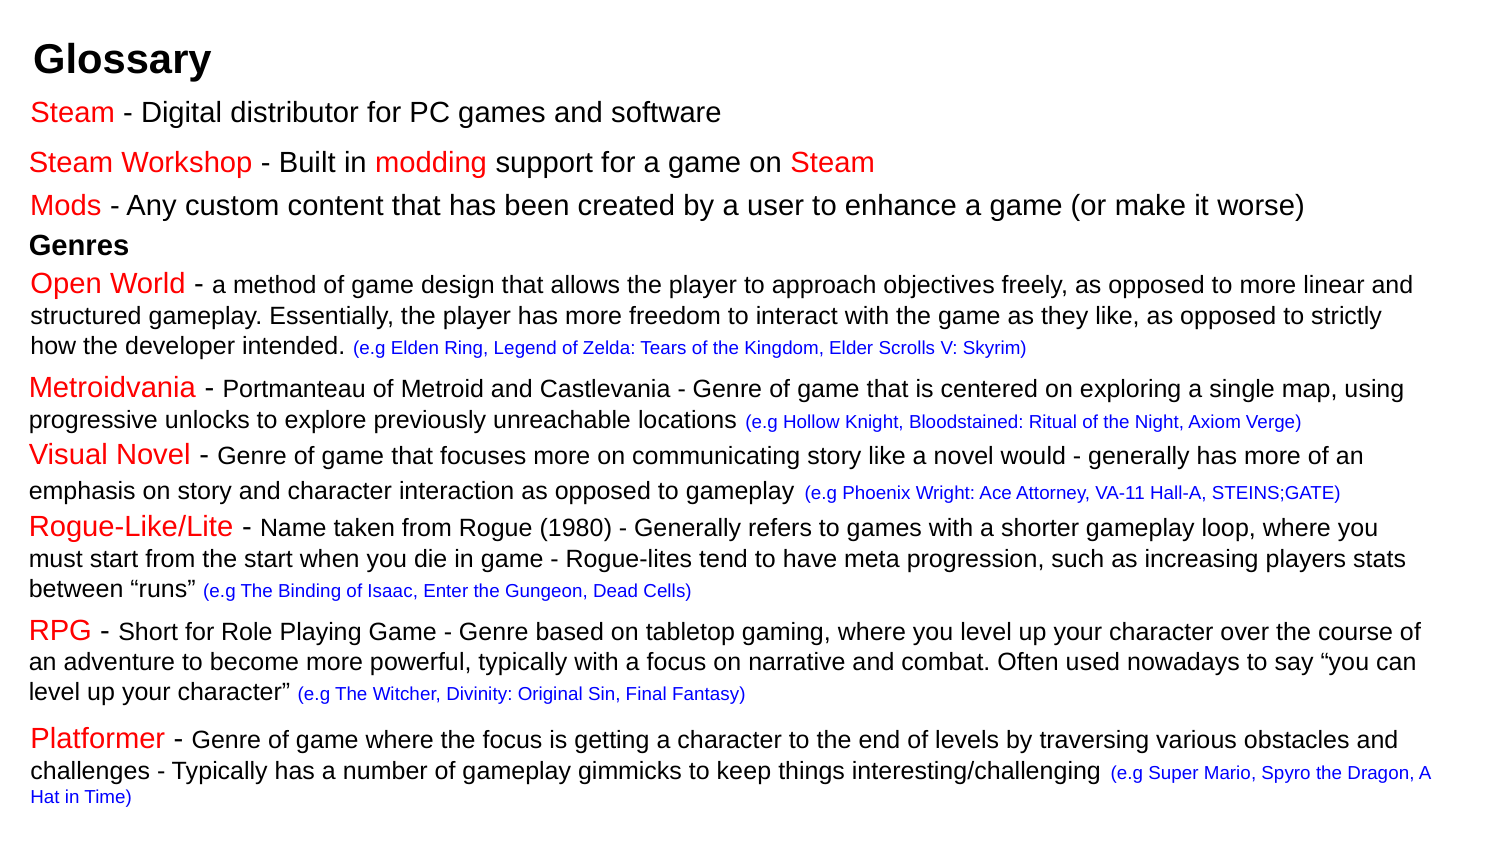

Glossary
Steam - Digital distributor for PC games and software
Steam Workshop - Built in modding support for a game on Steam
Mods - Any custom content that has been created by a user to enhance a game (or make it worse)
Genres
Open World - a method of game design that allows the player to approach objectives freely, as opposed to more linear and structured gameplay. Essentially, the player has more freedom to interact with the game as they like, as opposed to strictly how the developer intended. (e.g Elden Ring, Legend of Zelda: Tears of the Kingdom, Elder Scrolls V: Skyrim)

Metroidvania - Portmanteau of Metroid and Castlevania - Genre of game that is centered on exploring a single map, using progressive unlocks to explore previously unreachable locations (e.g Hollow Knight, Bloodstained: Ritual of the Night, Axiom Verge)
Visual Novel - Genre of game that focuses more on communicating story like a novel would - generally has more of an emphasis on story and character interaction as opposed to gameplay (e.g Phoenix Wright: Ace Attorney, VA-11 Hall-A, STEINS;GATE)
Rogue-Like/Lite - Name taken from Rogue (1980) - Generally refers to games with a shorter gameplay loop, where you must start from the start when you die in game - Rogue-lites tend to have meta progression, such as increasing players stats between “runs” (e.g The Binding of Isaac, Enter the Gungeon, Dead Cells)
RPG - Short for Role Playing Game - Genre based on tabletop gaming, where you level up your character over the course of an adventure to become more powerful, typically with a focus on narrative and combat. Often used nowadays to say “you can level up your character” (e.g The Witcher, Divinity: Original Sin, Final Fantasy)
Platformer - Genre of game where the focus is getting a character to the end of levels by traversing various obstacles and challenges - Typically has a number of gameplay gimmicks to keep things interesting/challenging (e.g Super Mario, Spyro the Dragon, A Hat in Time)